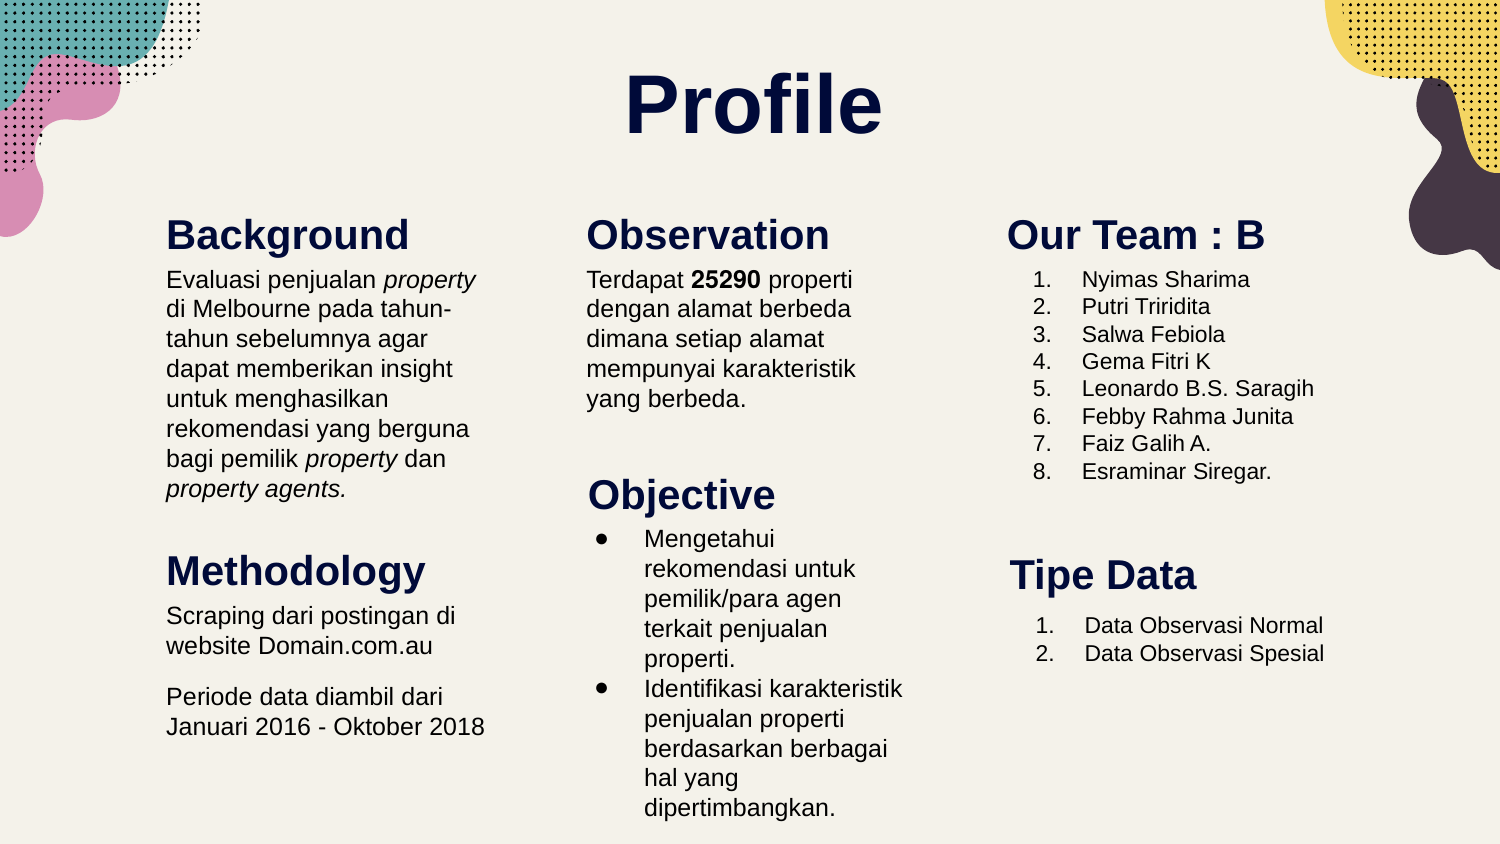

Profile
Background
Observation
Our Team : B
Evaluasi penjualan property di Melbourne pada tahun-tahun sebelumnya agar dapat memberikan insight untuk menghasilkan rekomendasi yang berguna bagi pemilik property dan  property agents.
Terdapat 25290 properti dengan alamat berbeda dimana setiap alamat mempunyai karakteristik yang berbeda.
Nyimas Sharima
Putri Triridita
Salwa Febiola
Gema Fitri K
Leonardo B.S. Saragih
Febby Rahma Junita
Faiz Galih A.
Esraminar Siregar.

Objective
Mengetahui rekomendasi untuk pemilik/para agen terkait penjualan properti.
Identifikasi karakteristik penjualan properti berdasarkan berbagai hal yang dipertimbangkan.

Methodology
Tipe Data
Scraping dari postingan di website Domain.com.au
Periode data diambil dari Januari 2016 - Oktober 2018

Data Observasi Normal
Data Observasi Spesial